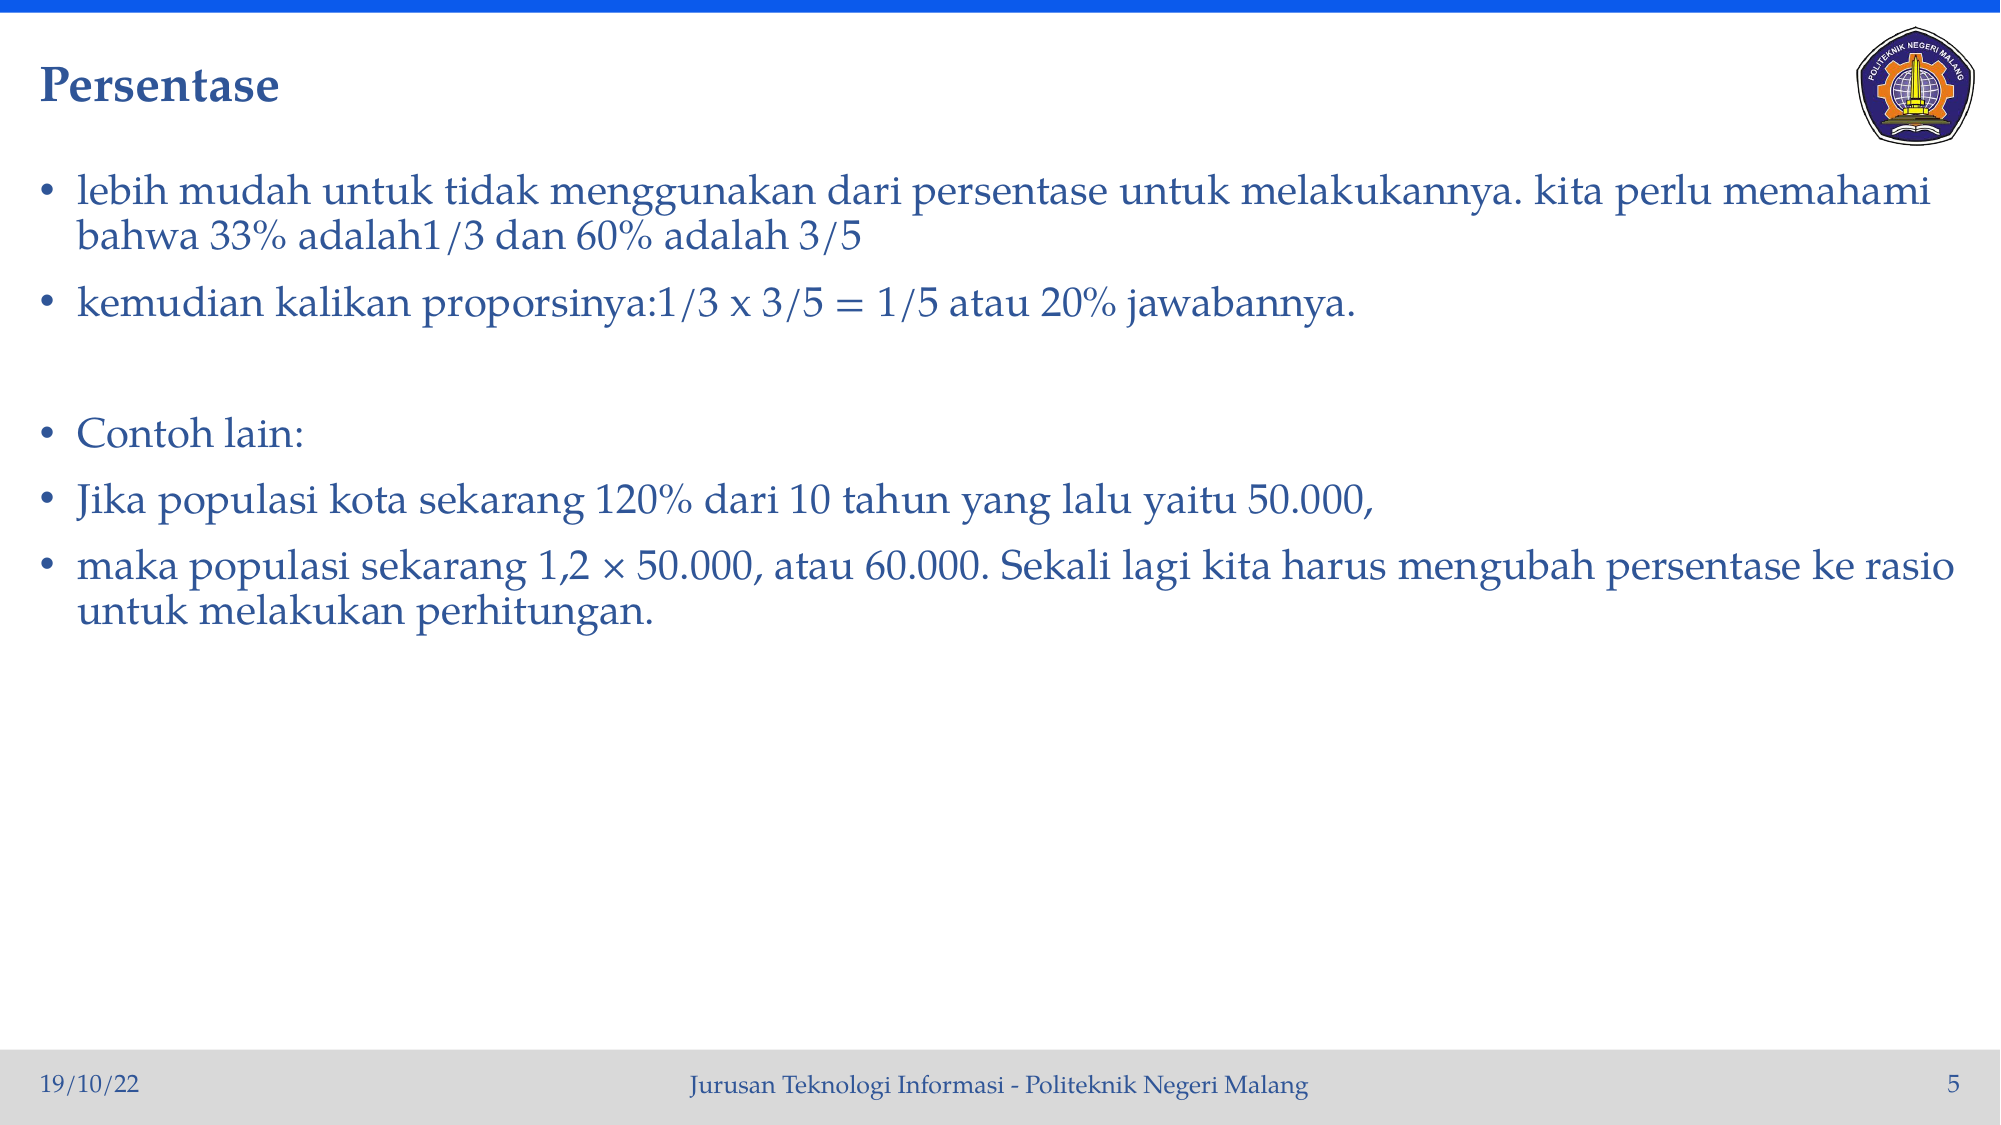

# Persentase
lebih mudah untuk tidak menggunakan dari persentase untuk melakukannya. kita perlu memahami bahwa 33% adalah1/3 dan 60% adalah 3/5
kemudian kalikan proporsinya:1/3 x 3/5 = 1/5 atau 20% jawabannya.

Contoh lain:
Jika populasi kota sekarang 120% dari 10 tahun yang lalu yaitu 50.000,
maka populasi sekarang 1,2 × 50.000, atau 60.000. Sekali lagi kita harus mengubah persentase ke rasio untuk melakukan perhitungan.
19/10/22
5
Jurusan Teknologi Informasi - Politeknik Negeri Malang